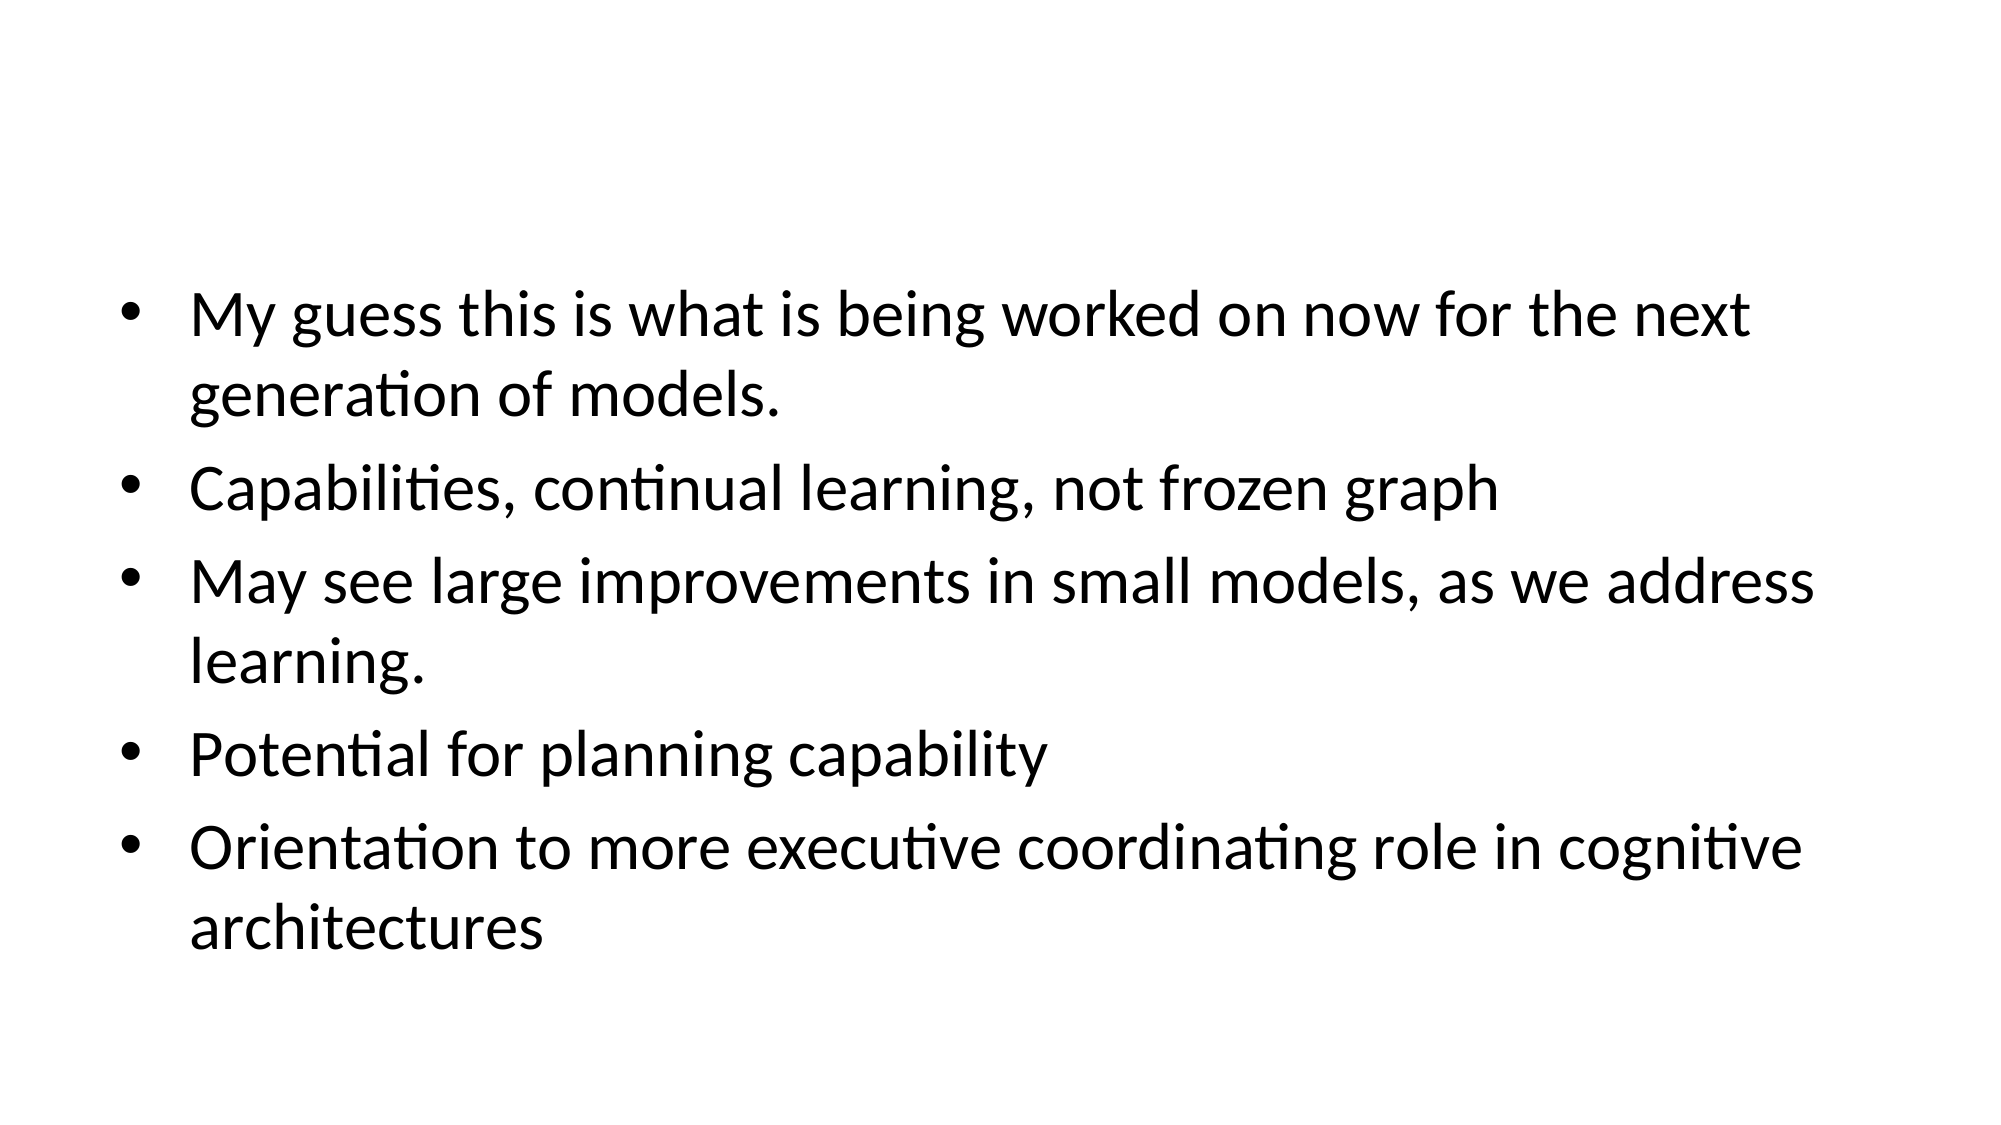

#
My guess this is what is being worked on now for the next generation of models.
Capabilities, continual learning, not frozen graph
May see large improvements in small models, as we address learning.
Potential for planning capability
Orientation to more executive coordinating role in cognitive architectures